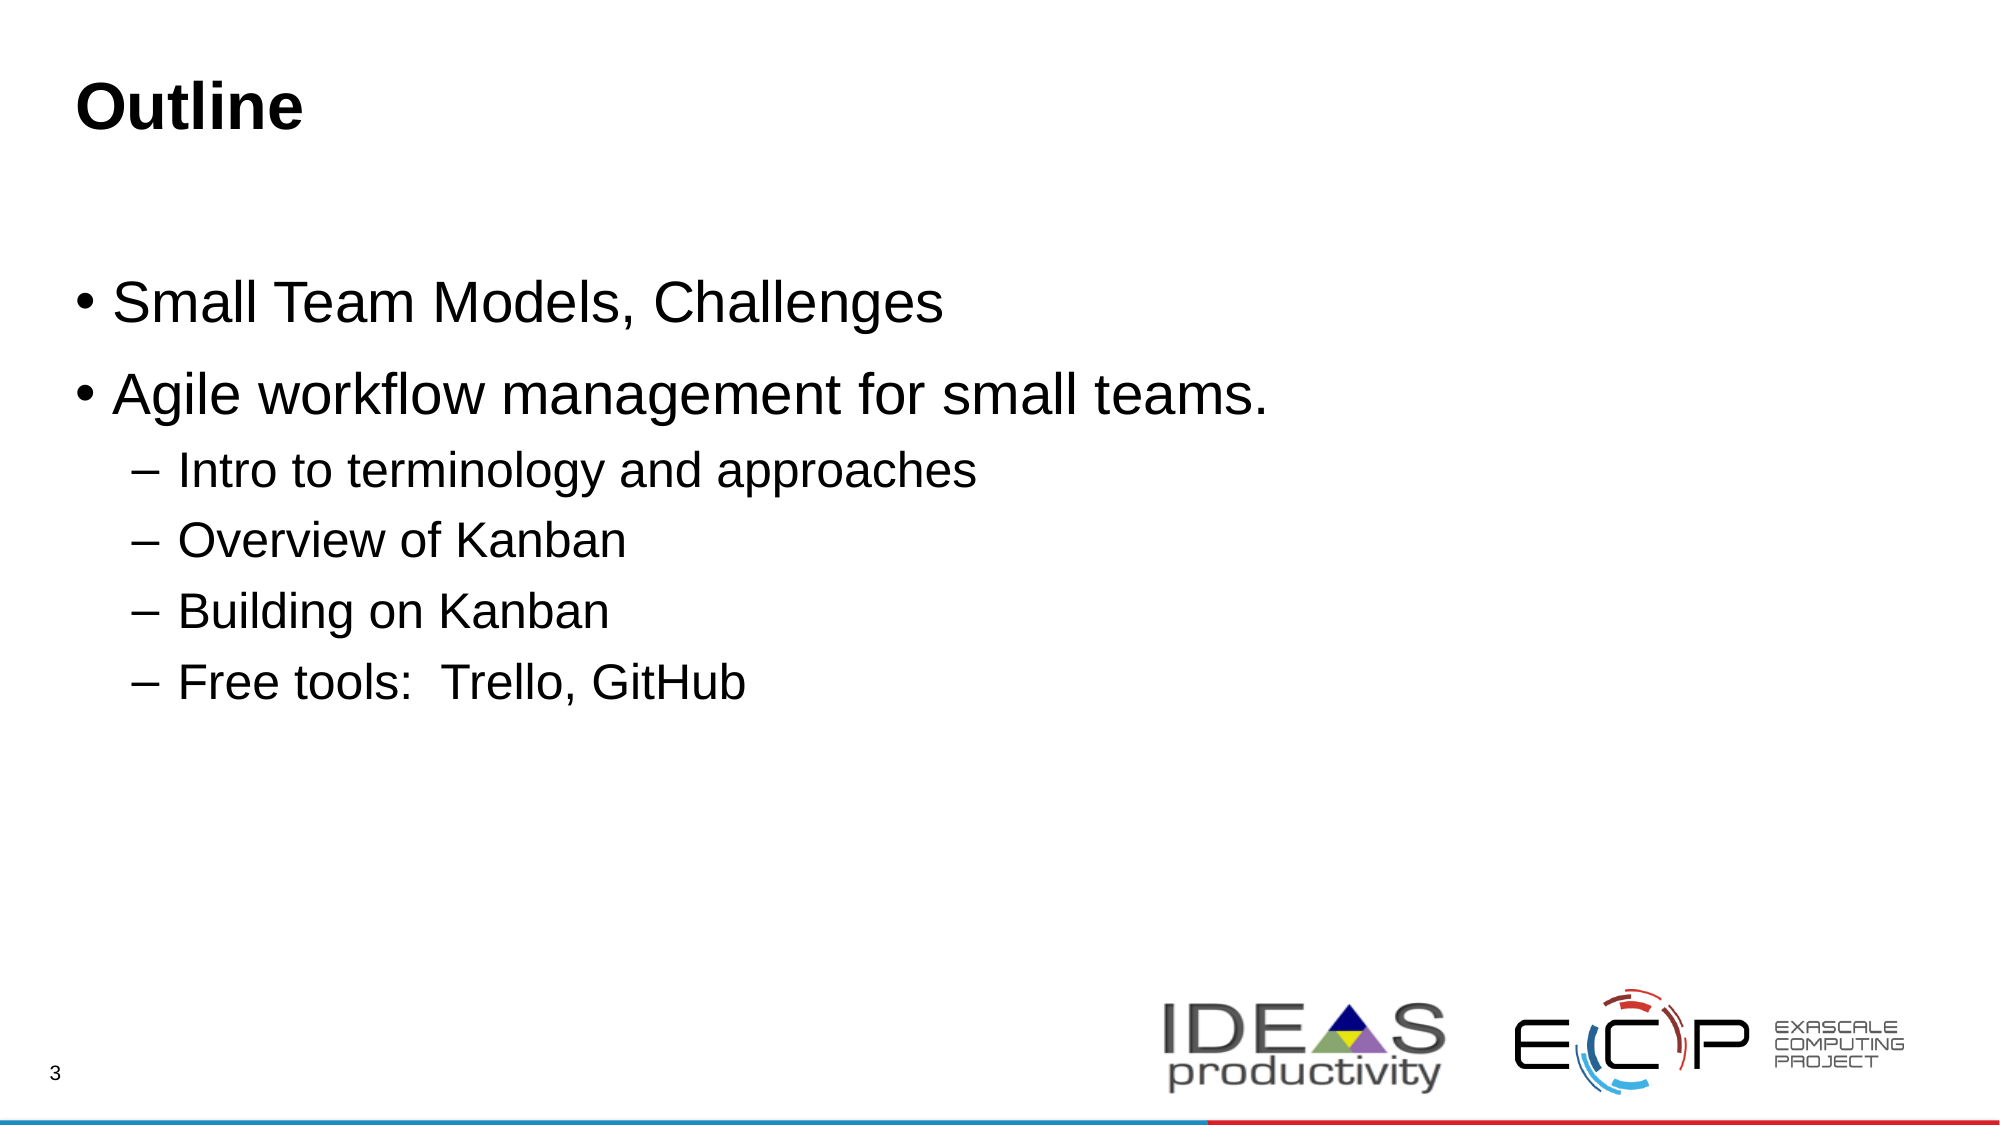

# Outline
Small Team Models, Challenges
Agile workflow management for small teams.
Intro to terminology and approaches
Overview of Kanban
Building on Kanban
Free tools:  Trello, GitHub